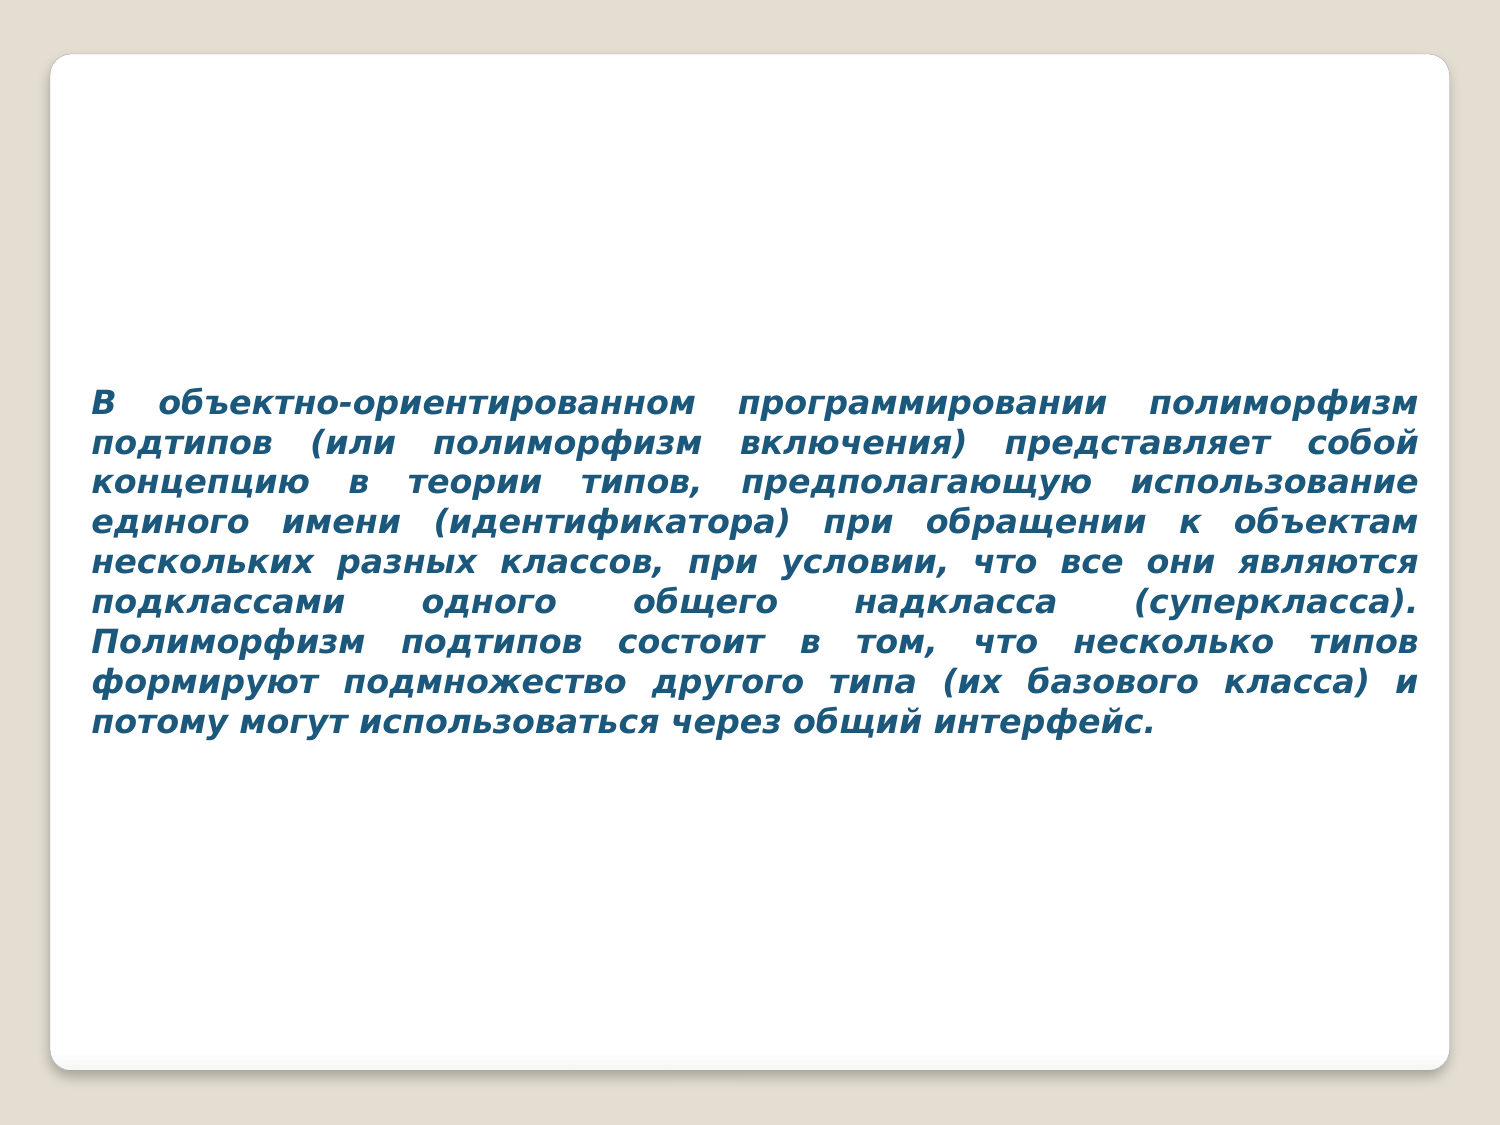

В объектно-ориентированном программировании полиморфизм подтипов (или полиморфизм включения) представляет собой концепцию в теории типов, предполагающую использование единого имени (идентификатора) при обращении к объектам нескольких разных классов, при условии, что все они являются подклассами одного общего надкласса (суперкласса). Полиморфизм подтипов состоит в том, что несколько типов формируют подмножество другого типа (их базового класса) и потому могут использоваться через общий интерфейс.